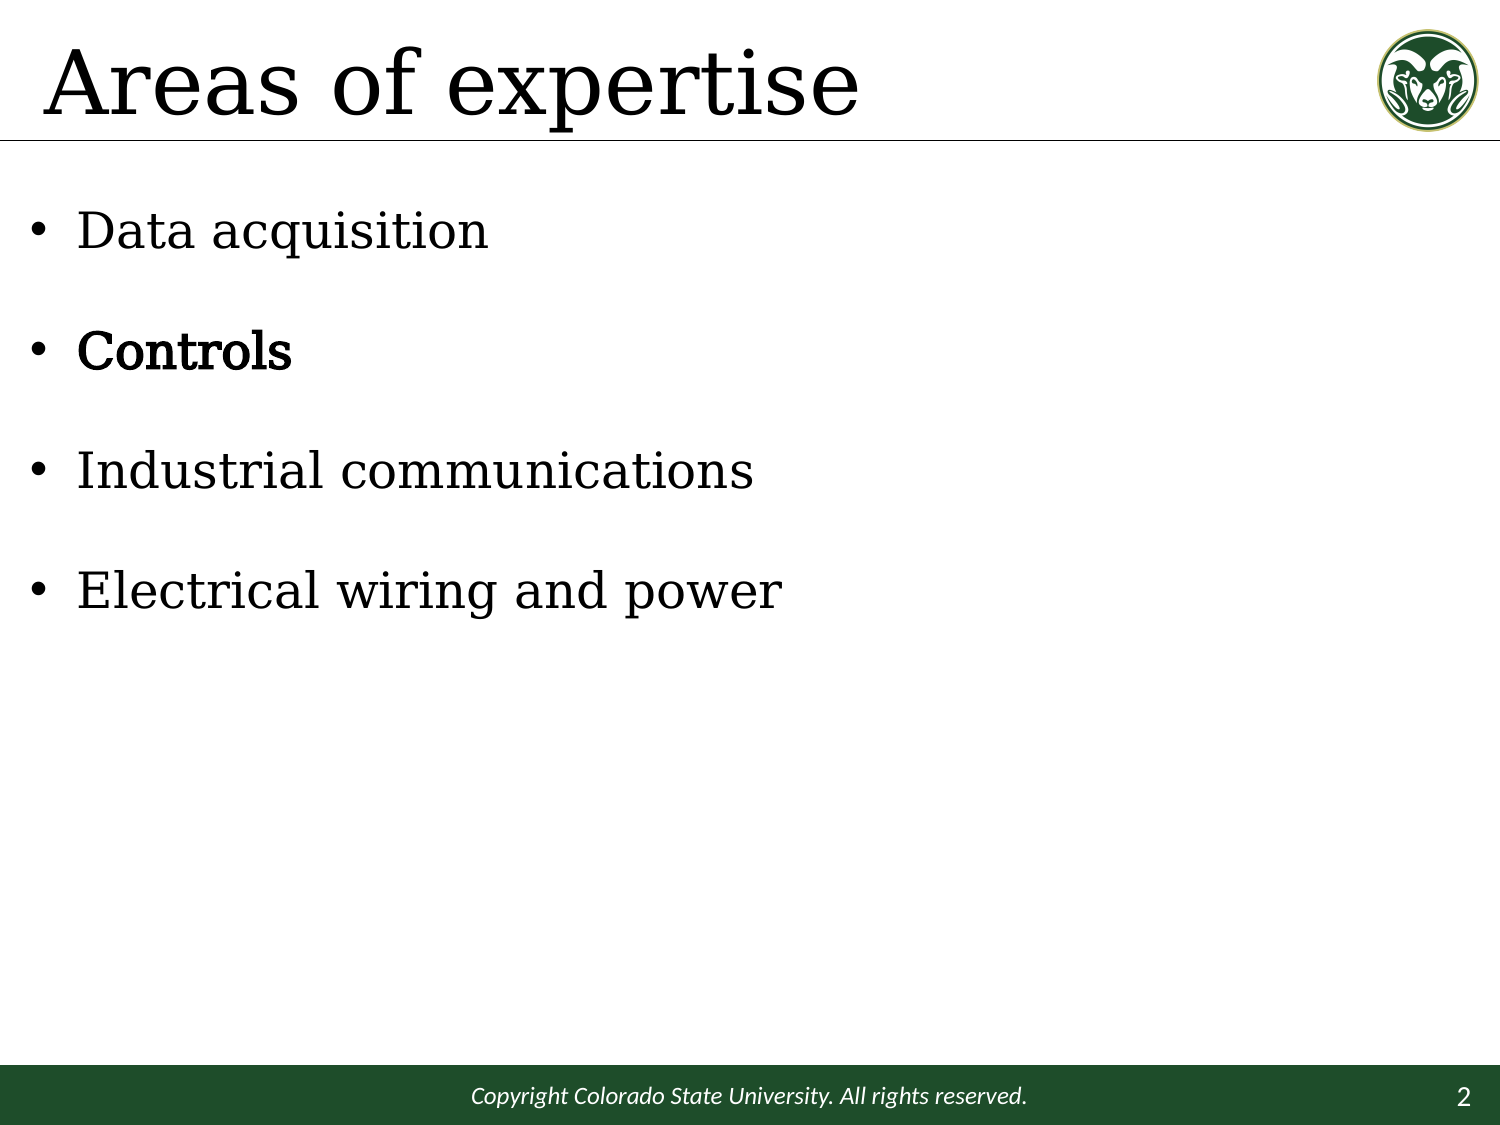

# Areas of expertise
Data acquisition

Controls

Industrial communications

Electrical wiring and power
Copyright Colorado State University. All rights reserved.
2